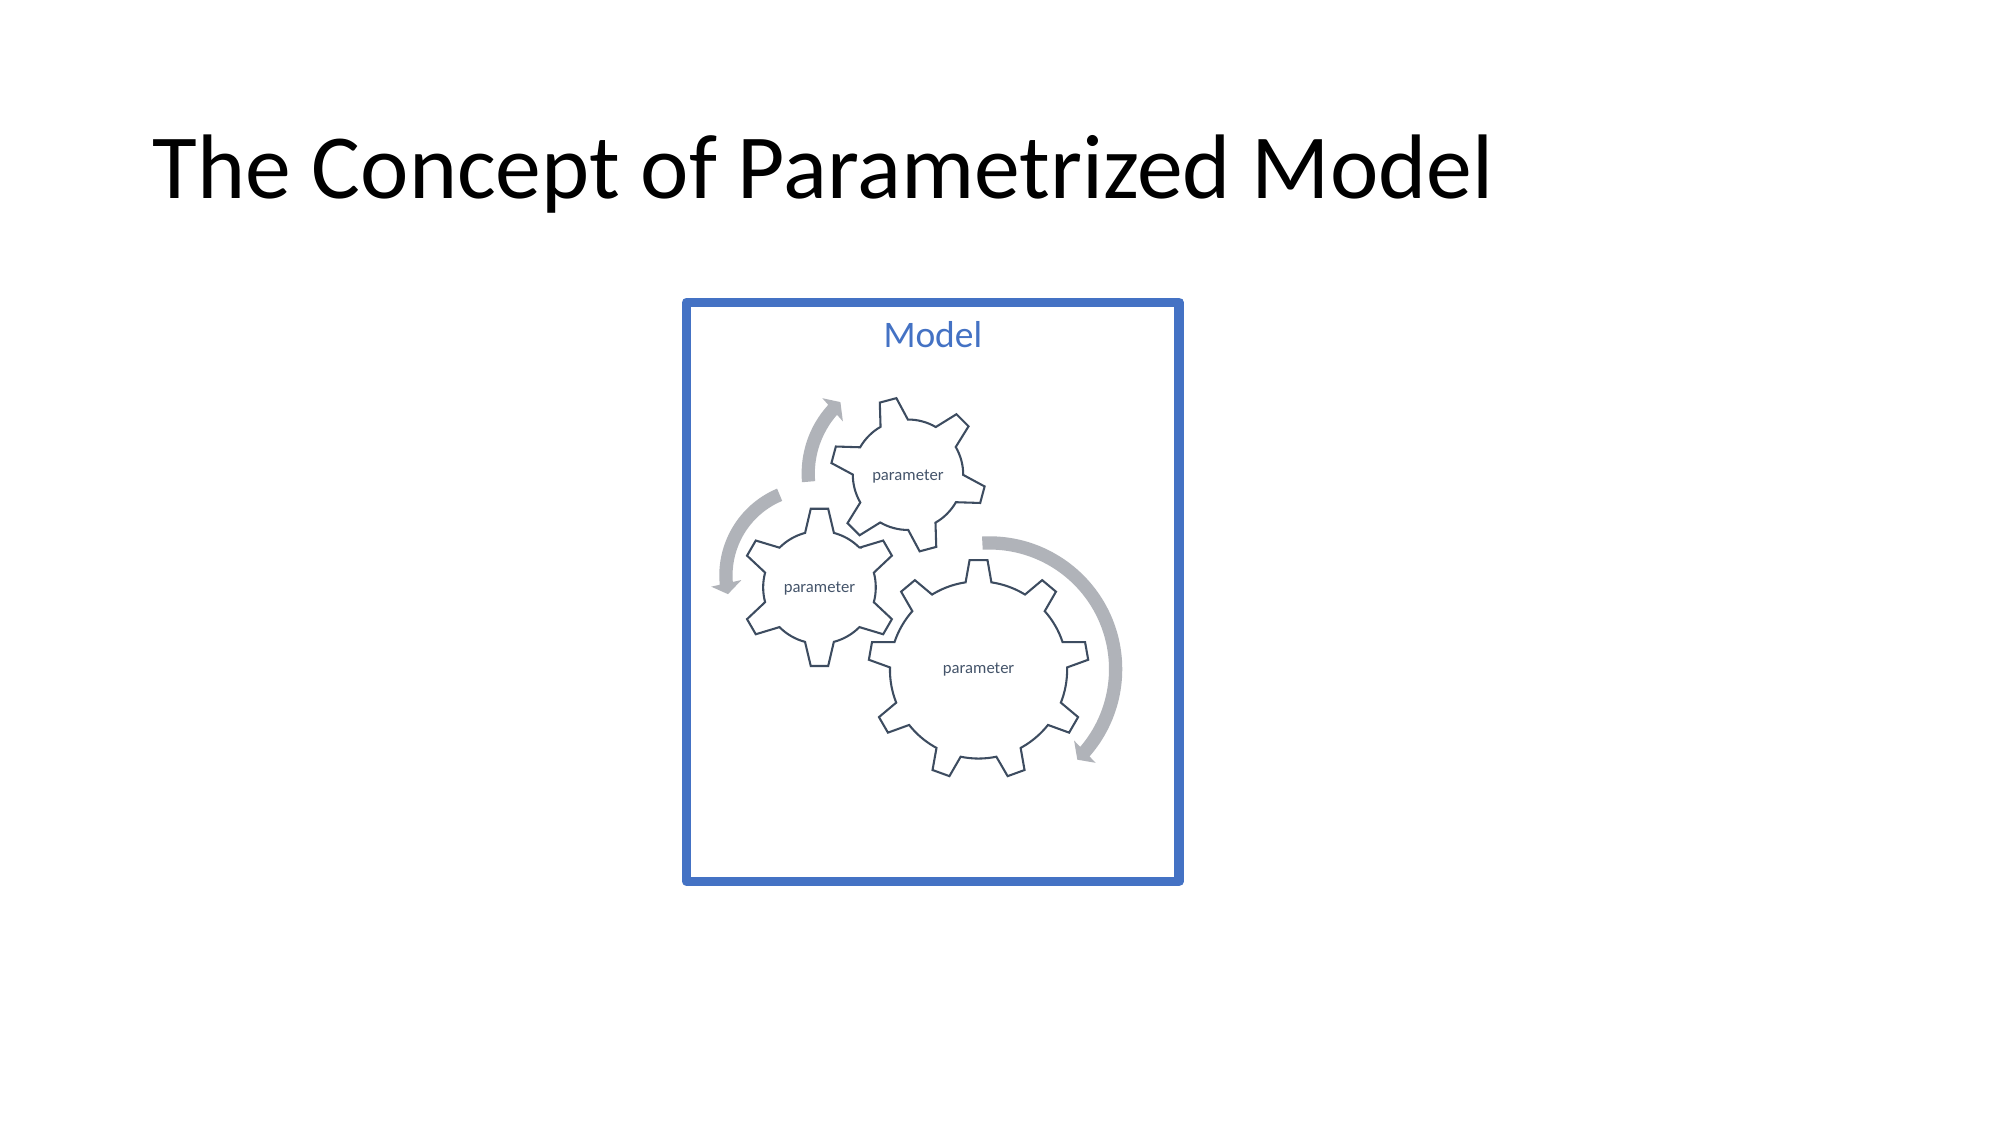

# The Concept of Parametrized Model
parameter
parameter
parameter
Model